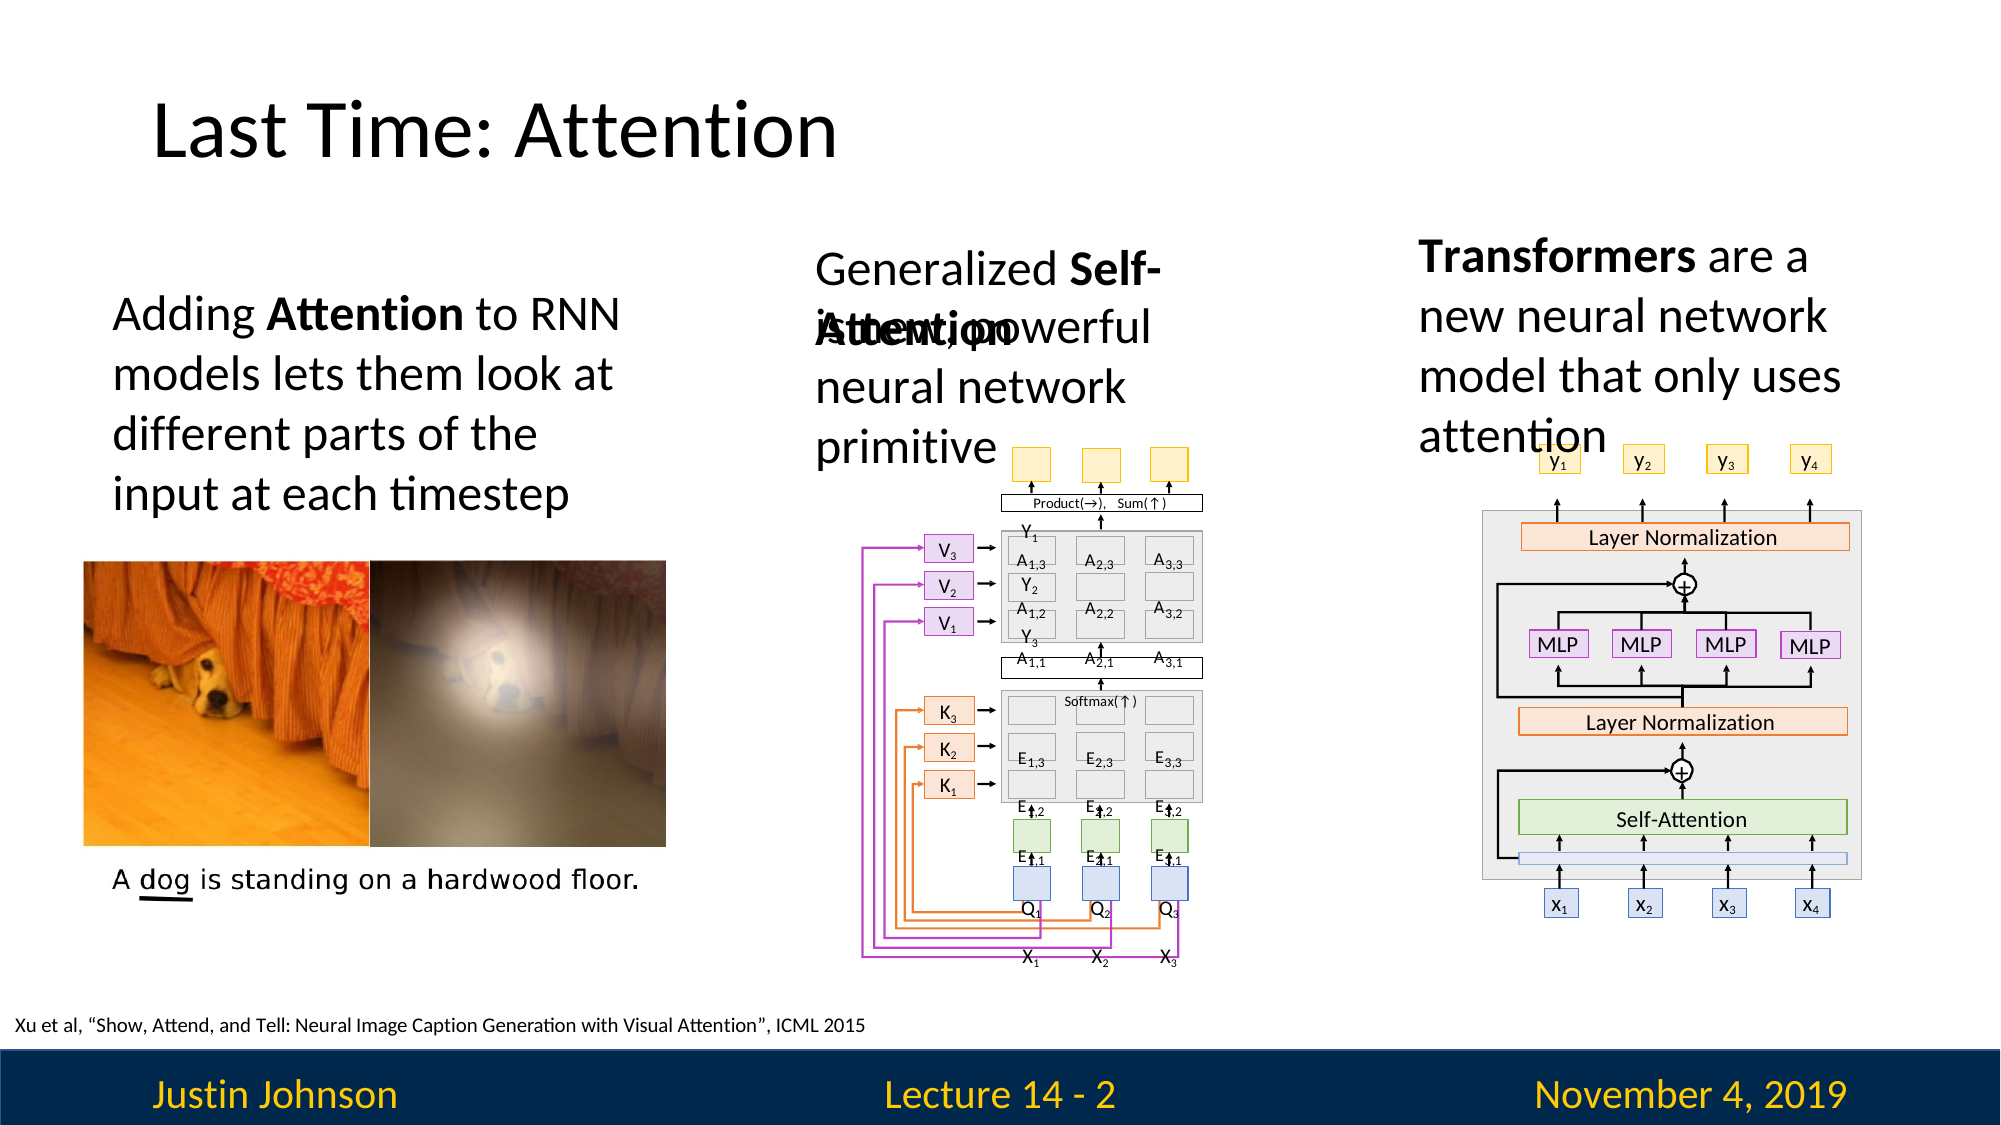

# Last Time: Attention
Transformers are a new neural network model that only uses attention
Generalized Self-Attention
Adding Attention to RNN models lets them look at different parts of the input at each timestep
is new, powerful neural network primitive
Y1	Y2	Y3
y1
y2
y3
y4

Product(→),   Sum(↑)

Layer Normalization

V3
A1,3	A2,3	A3,3
A1,2	A2,2	A3,2
A1,1	A2,1	A3,1
Softmax(↑)

E1,3	E2,3	E3,3
E1,2	E2,2	E3,2
E1,1	E2,1	E3,1
Q1	Q2	Q3
X1	X2	X3

+

V2

V1

MLP
MLP
MLP
MLP

K3

Layer Normalization

K2

+

K1

Self-Attention

x1
x2
x3
x4
Xu et al, “Show, Attend, and Tell: Neural Image Caption Generation with Visual Attention”, ICML 2015
Justin Johnson
November 4, 2019
Lecture 14 - 2